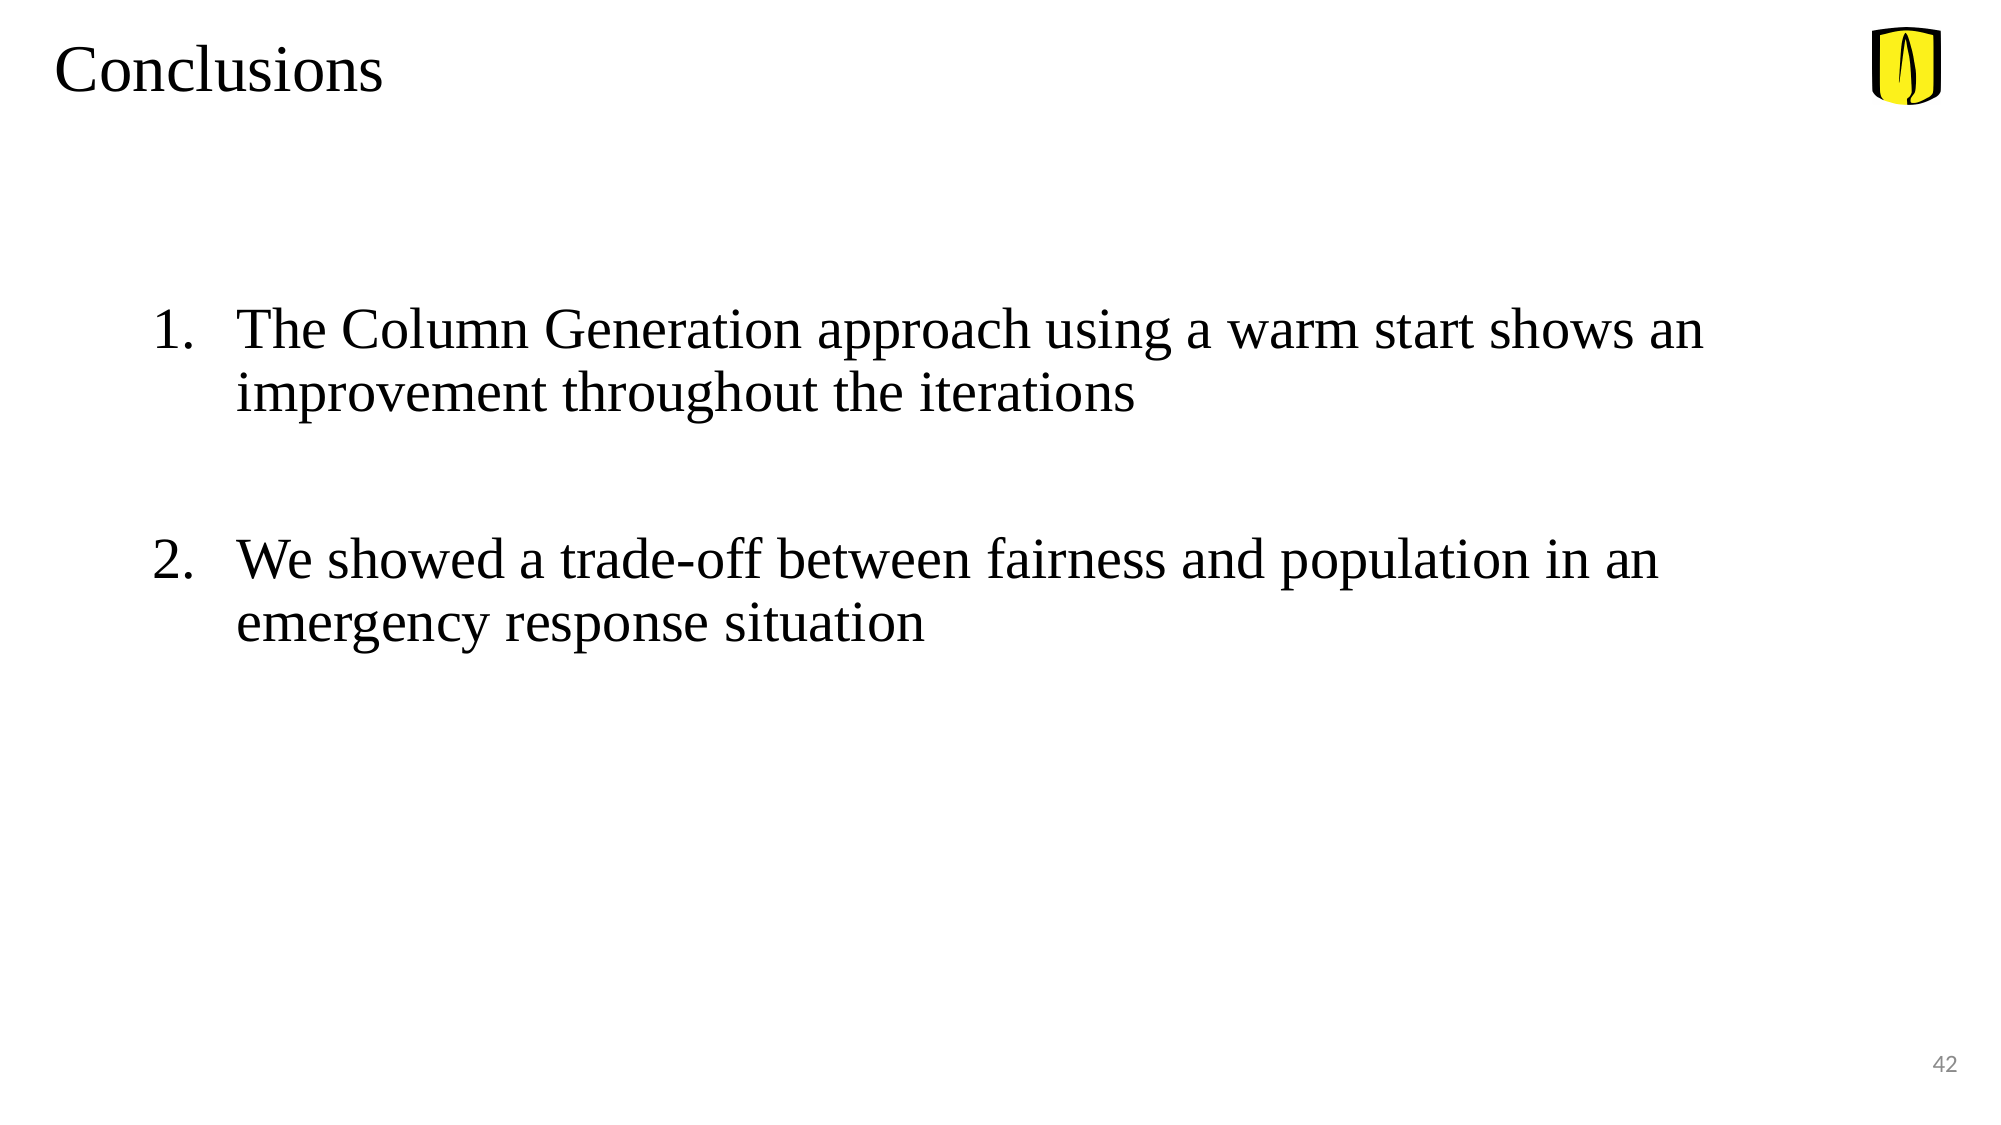

Conclusions
The Column Generation approach using a warm start shows an improvement throughout the iterations

We showed a trade-off between fairness and population in an emergency response situation

42